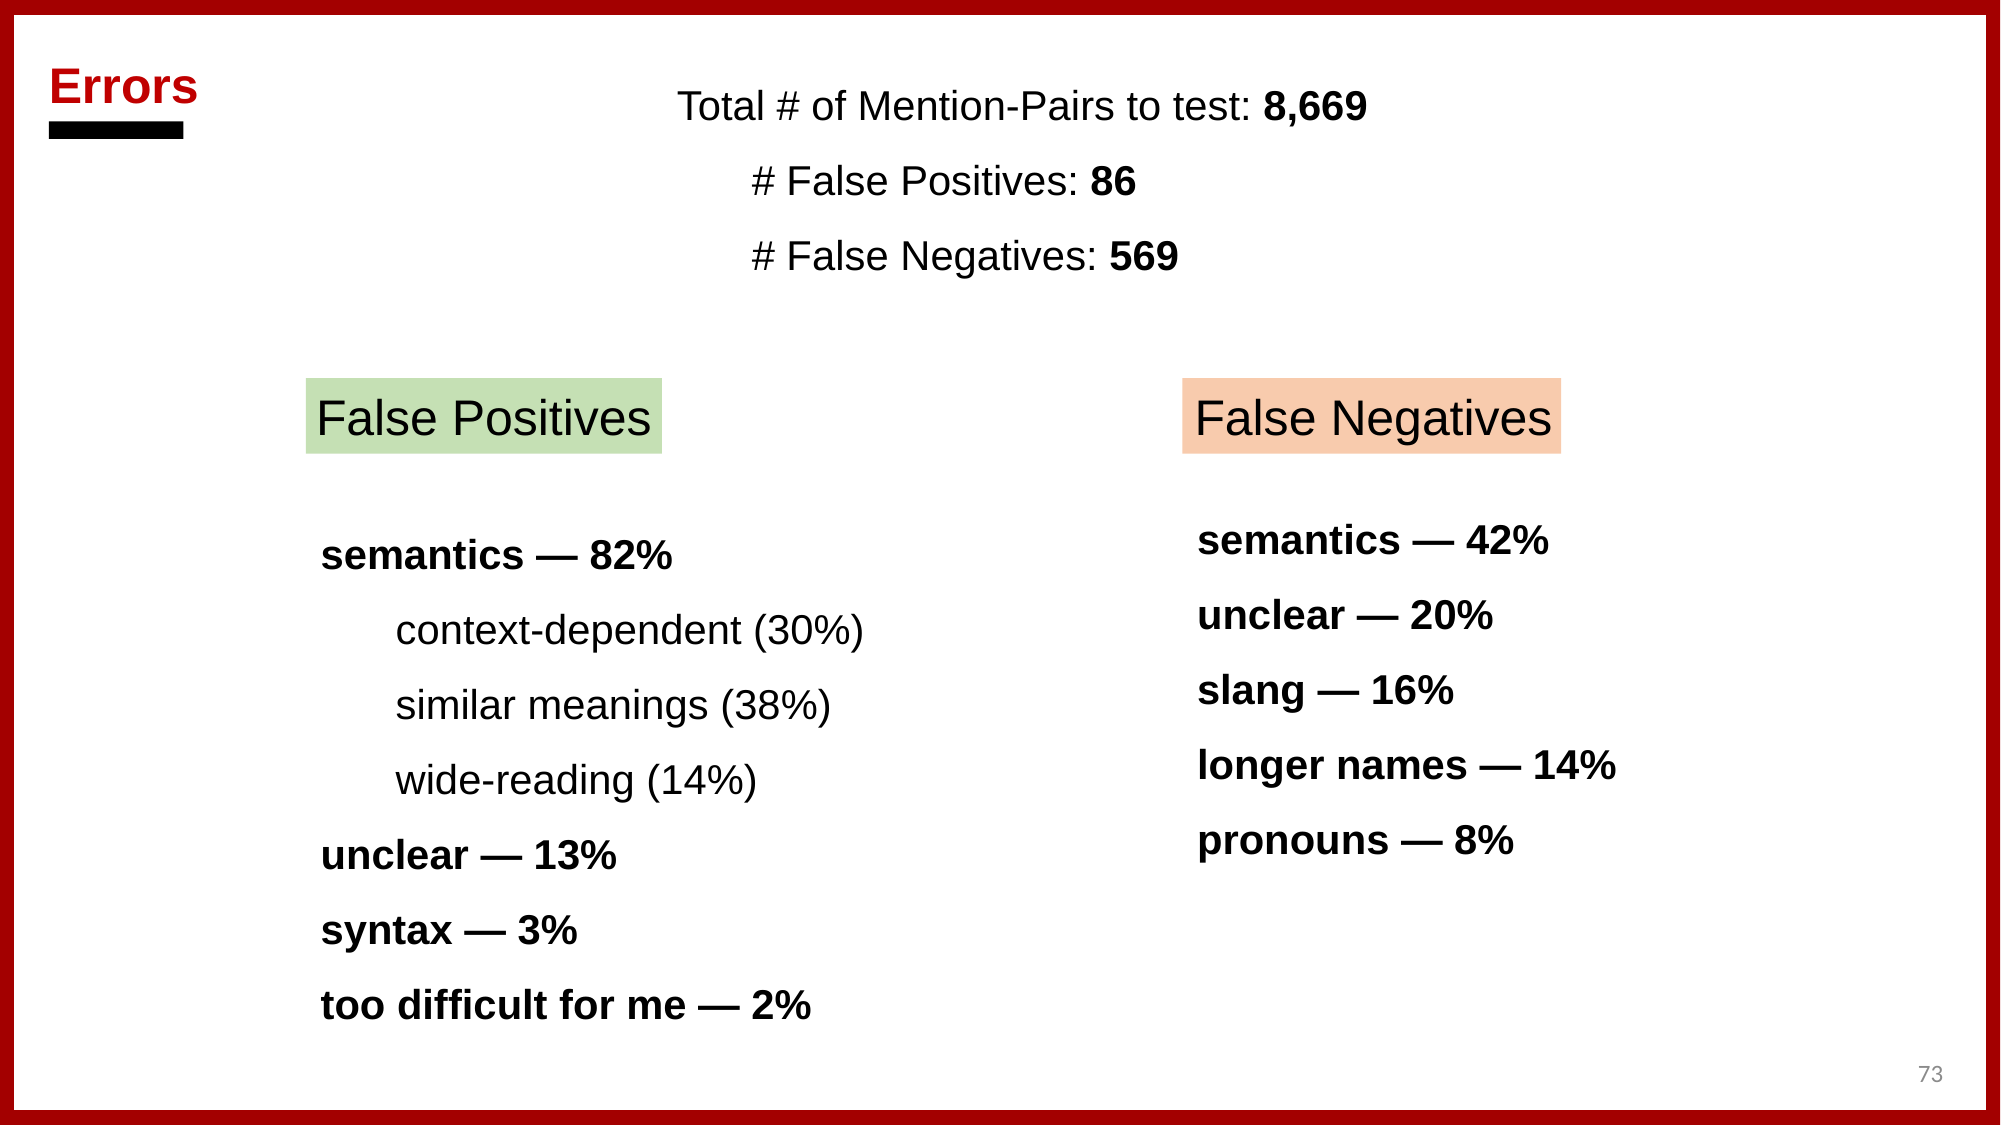

Errors
Total # of Mention-Pairs to test: 8,669
# False Positives: 86
# False Negatives: 569

False Positives
False Negatives

semantics — 42%
unclear — 20%
slang — 16%
longer names — 14%
pronouns — 8%
semantics — 82%
context-dependent (30%)
similar meanings (38%)
wide-reading (14%)
unclear — 13%
syntax — 3%
too difficult for me — 2%
73